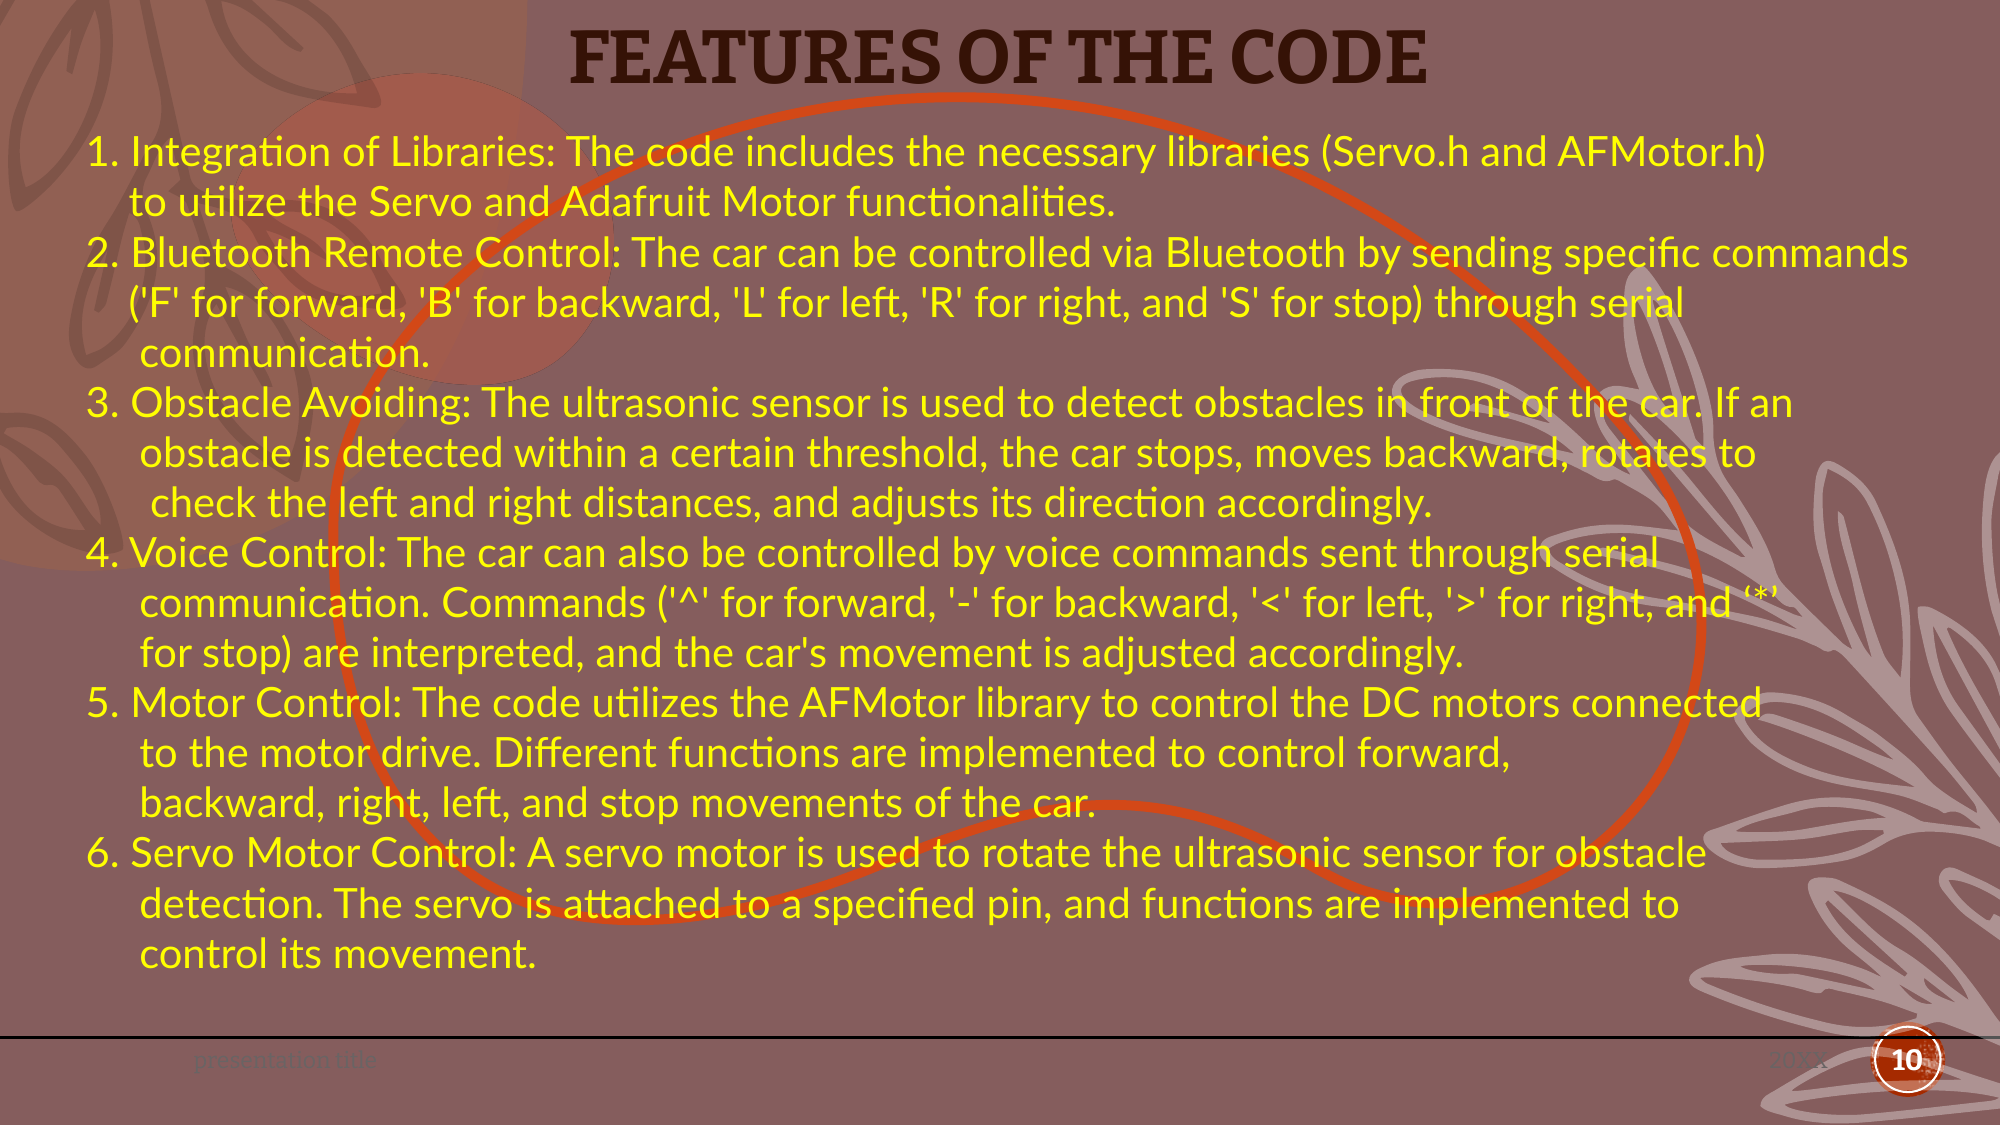

# features of the code
1. Integration of Libraries: The code includes the necessary libraries (Servo.h and AFMotor.h)
    to utilize the Servo and Adafruit Motor functionalities.
2. Bluetooth Remote Control: The car can be controlled via Bluetooth by sending specific commands
    ('F' for forward, 'B' for backward, 'L' for left, 'R' for right, and 'S' for stop) through serial
     communication.
3. Obstacle Avoiding: The ultrasonic sensor is used to detect obstacles in front of the car. If an
     obstacle is detected within a certain threshold, the car stops, moves backward, rotates to
      check the left and right distances, and adjusts its direction accordingly.
4. Voice Control: The car can also be controlled by voice commands sent through serial
     communication. Commands ('^' for forward, '-' for backward, '<' for left, '>' for right, and ‘*’
     for stop) are interpreted, and the car's movement is adjusted accordingly.
5. Motor Control: The code utilizes the AFMotor library to control the DC motors connected
     to the motor drive. Different functions are implemented to control forward,
     backward, right, left, and stop movements of the car.
6. Servo Motor Control: A servo motor is used to rotate the ultrasonic sensor for obstacle
     detection. The servo is attached to a specified pin, and functions are implemented to
     control its movement.
presentation title
20XX
10